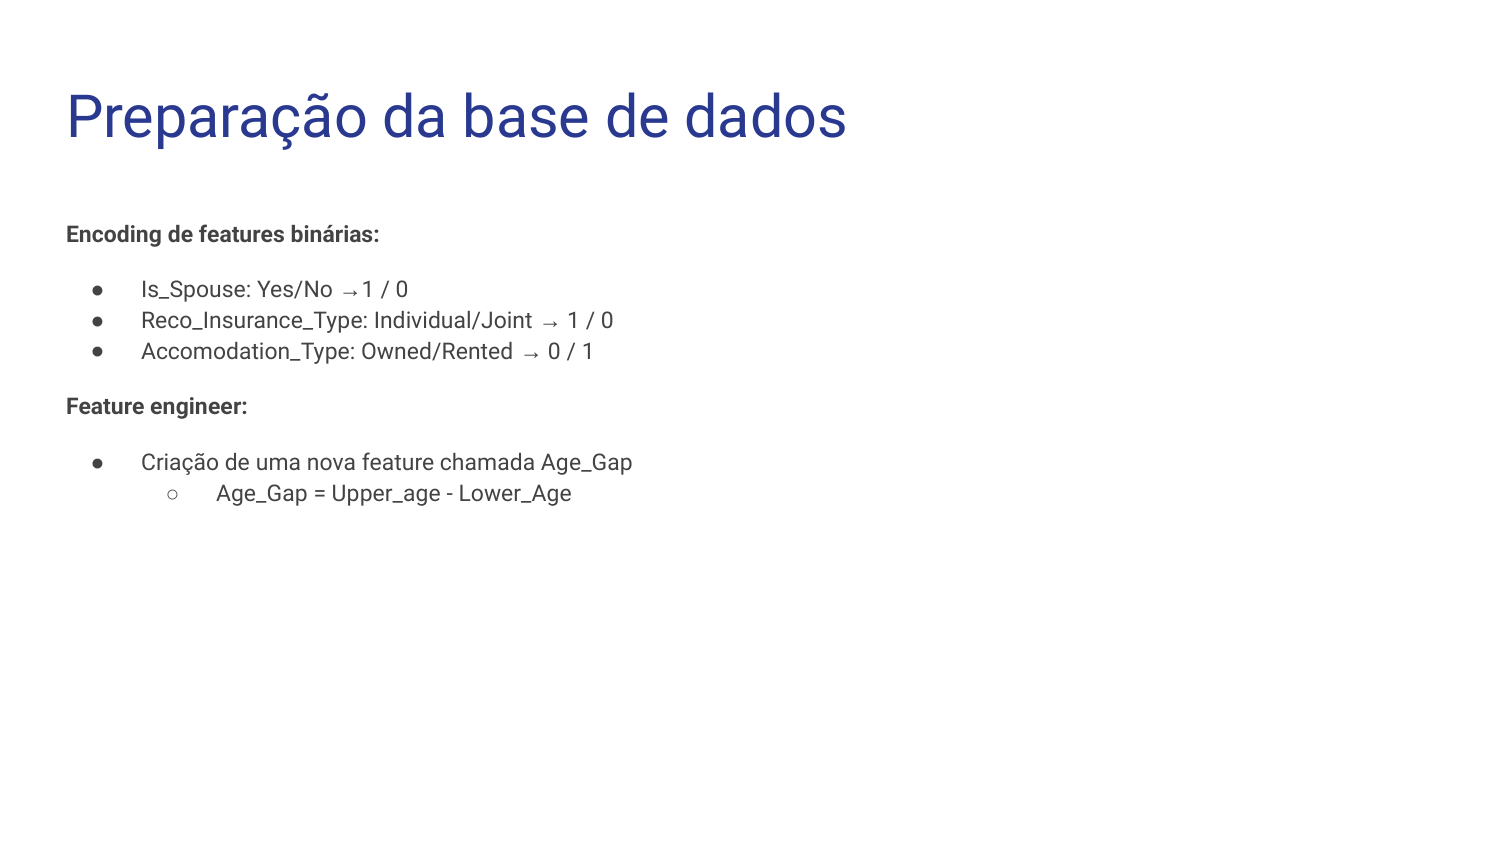

# Preparação da base de dados
Encoding de features binárias:
Is_Spouse: Yes/No →1 / 0
Reco_Insurance_Type: Individual/Joint → 1 / 0
Accomodation_Type: Owned/Rented → 0 / 1
Feature engineer:
Criação de uma nova feature chamada Age_Gap
Age_Gap = Upper_age - Lower_Age